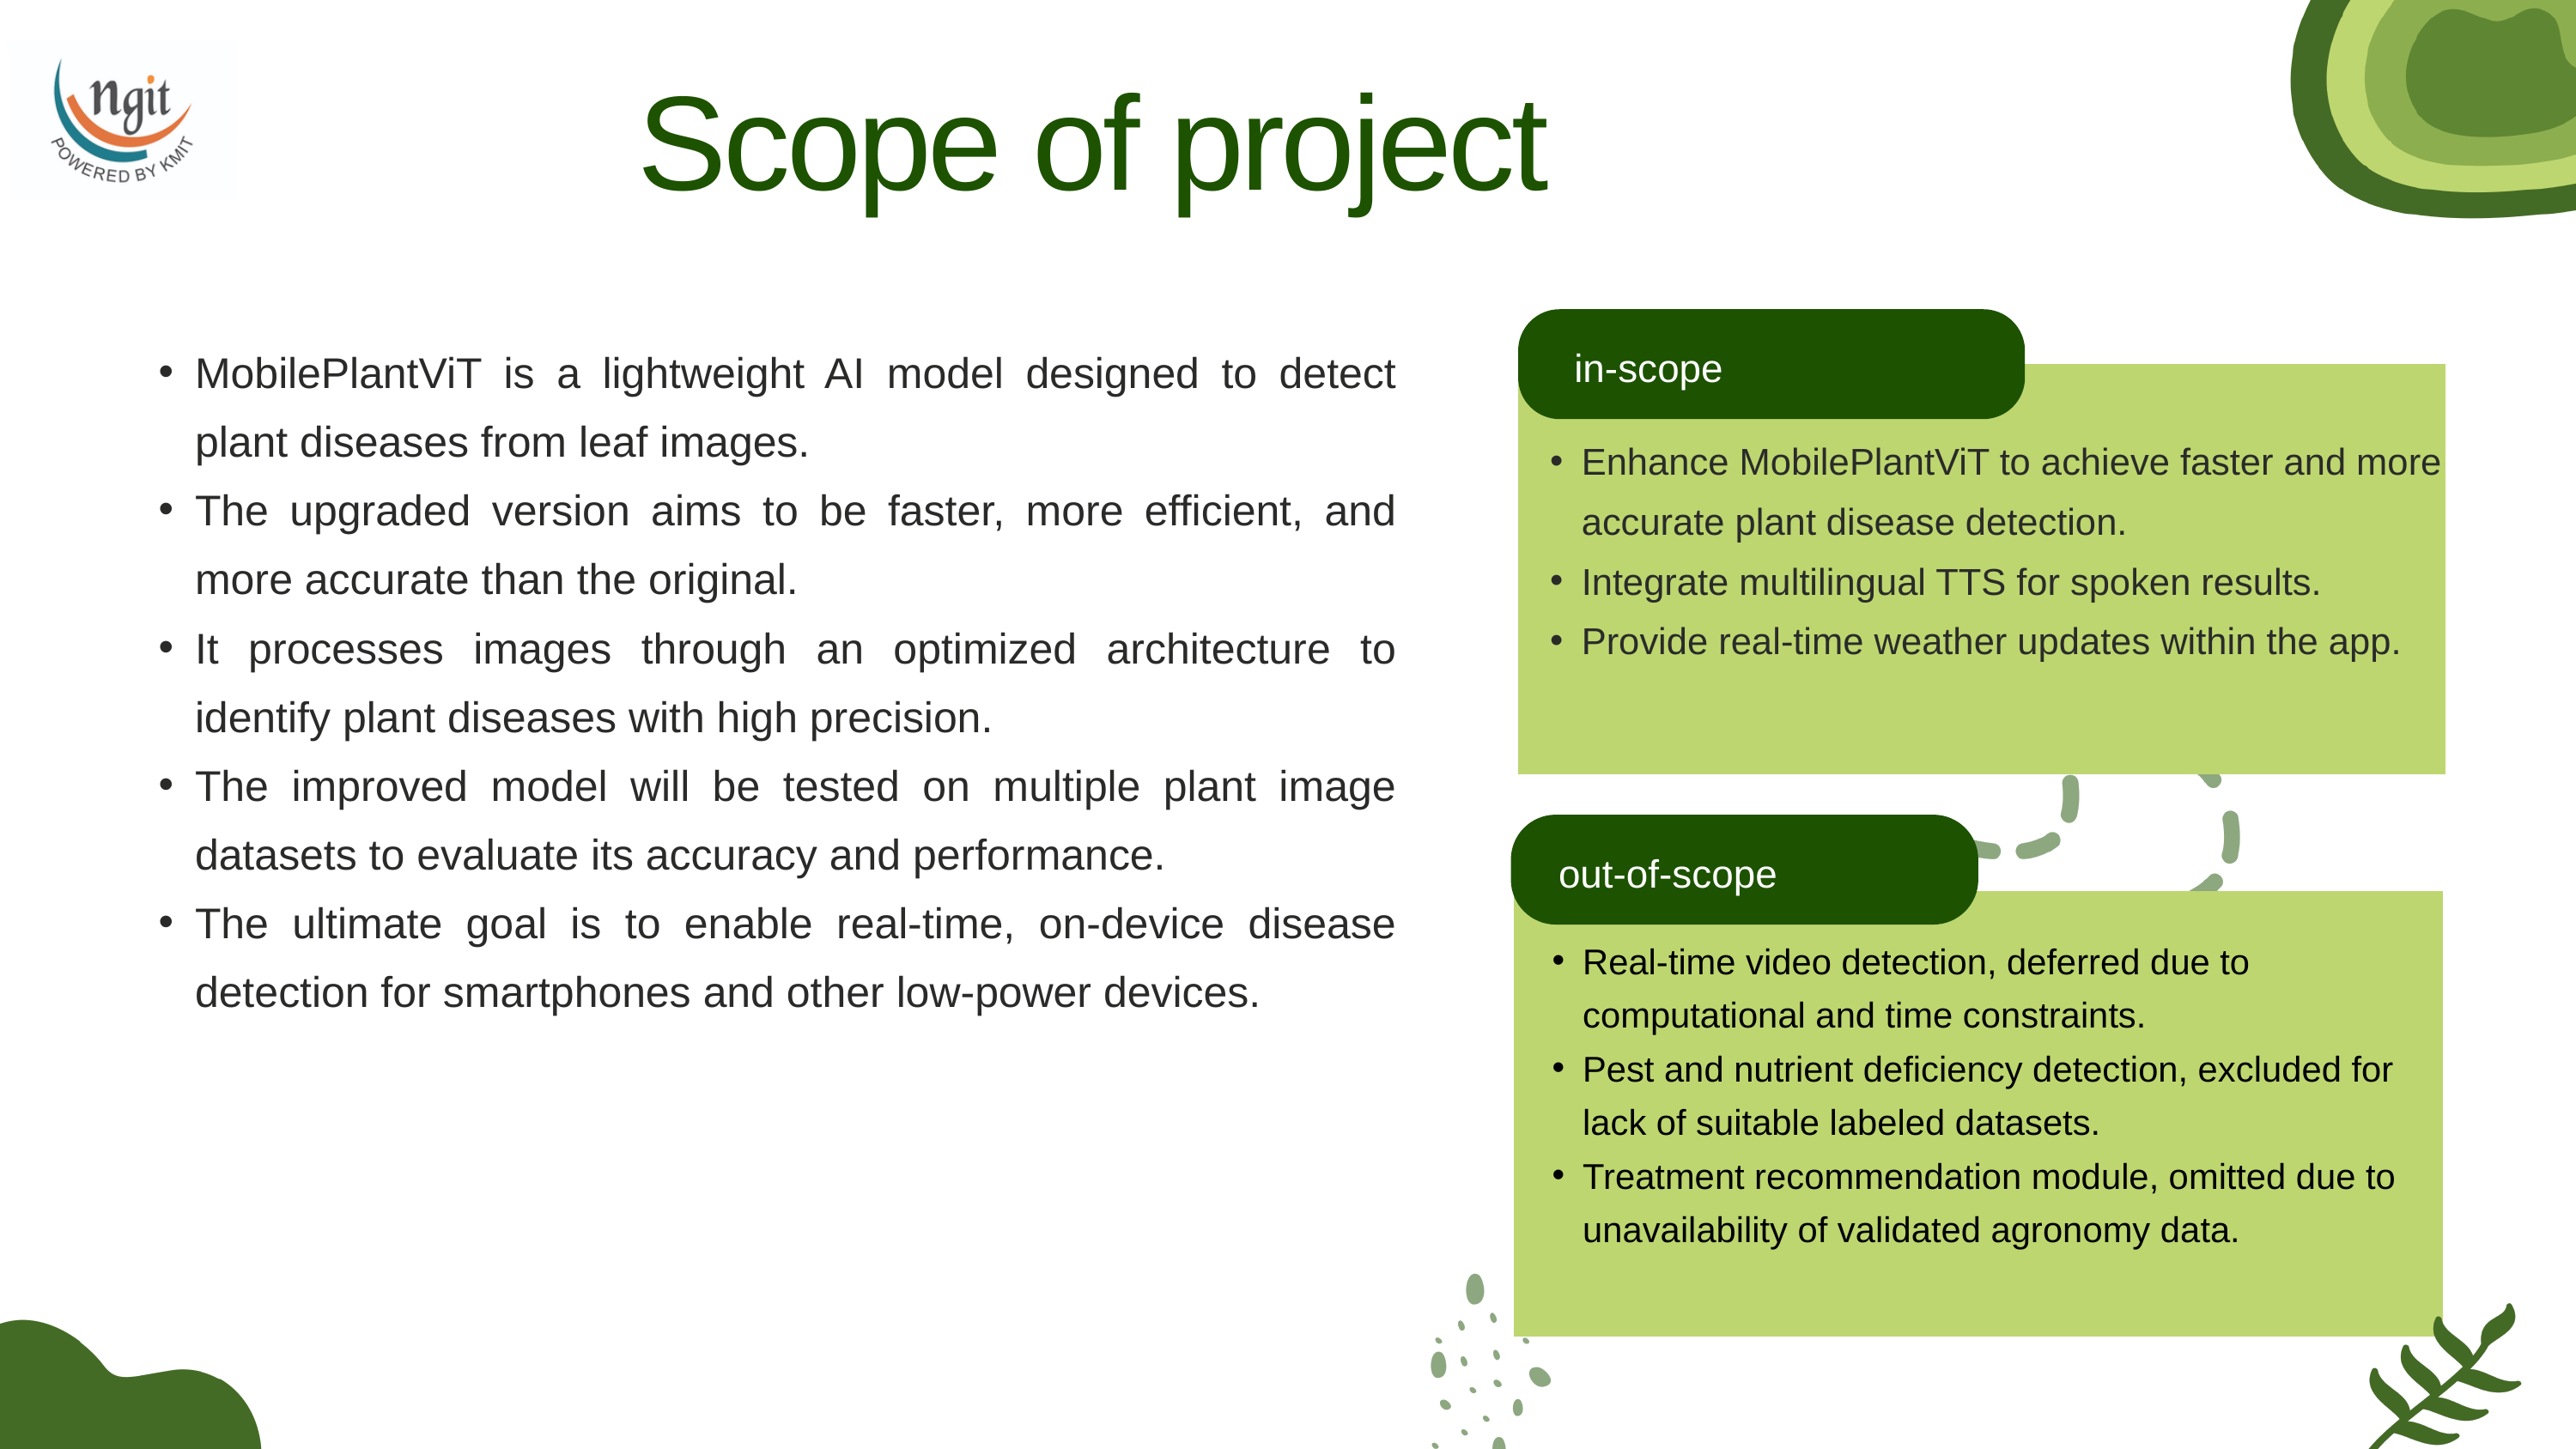

Scope of project

in-scope
MobilePlantViT is a lightweight AI model designed to detect plant diseases from leaf images.
The upgraded version aims to be faster, more efficient, and more accurate than the original.
It processes images through an optimized architecture to identify plant diseases with high precision.
The improved model will be tested on multiple plant image datasets to evaluate its accuracy and performance.
The ultimate goal is to enable real-time, on-device disease detection for smartphones and other low-power devices.

Enhance MobilePlantViT to achieve faster and more accurate plant disease detection.
Integrate multilingual TTS for spoken results.
Provide real-time weather updates within the app.

out-of-scope

Real-time video detection, deferred due to computational and time constraints.
Pest and nutrient deficiency detection, excluded for lack of suitable labeled datasets.
Treatment recommendation module, omitted due to unavailability of validated agronomy data.